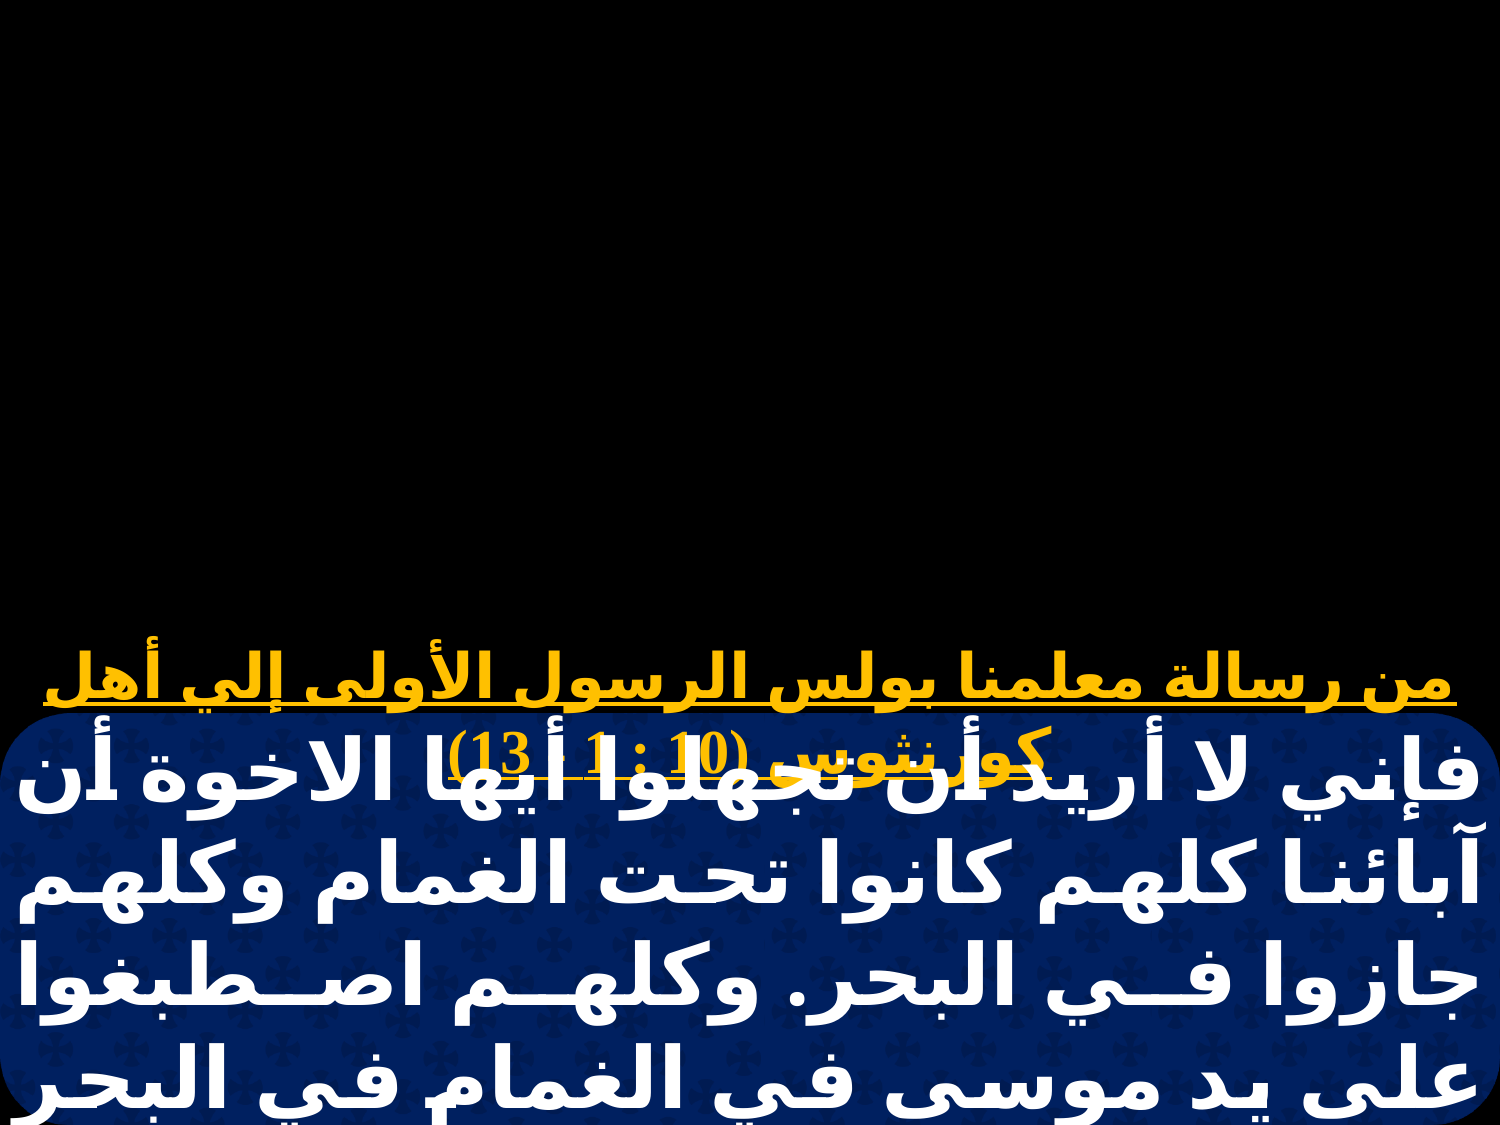

# 6 الجمعة
من رسالة معلمنا بولس الرسول الأولى إلي أهل كورنثوس (10 : 1 - 13)
فإني لا أريد أن تجهلوا أيها الاخوة أن آبائنا كلهم كانوا تحت الغمام وكلهم جازوا في البحر. وكلهم اصطبغوا على يد موسى في الغمام في البحر وكلهم أكلوا طعاما روحيا واحدا وكلهم شربوا شرابا روحيا واحدا